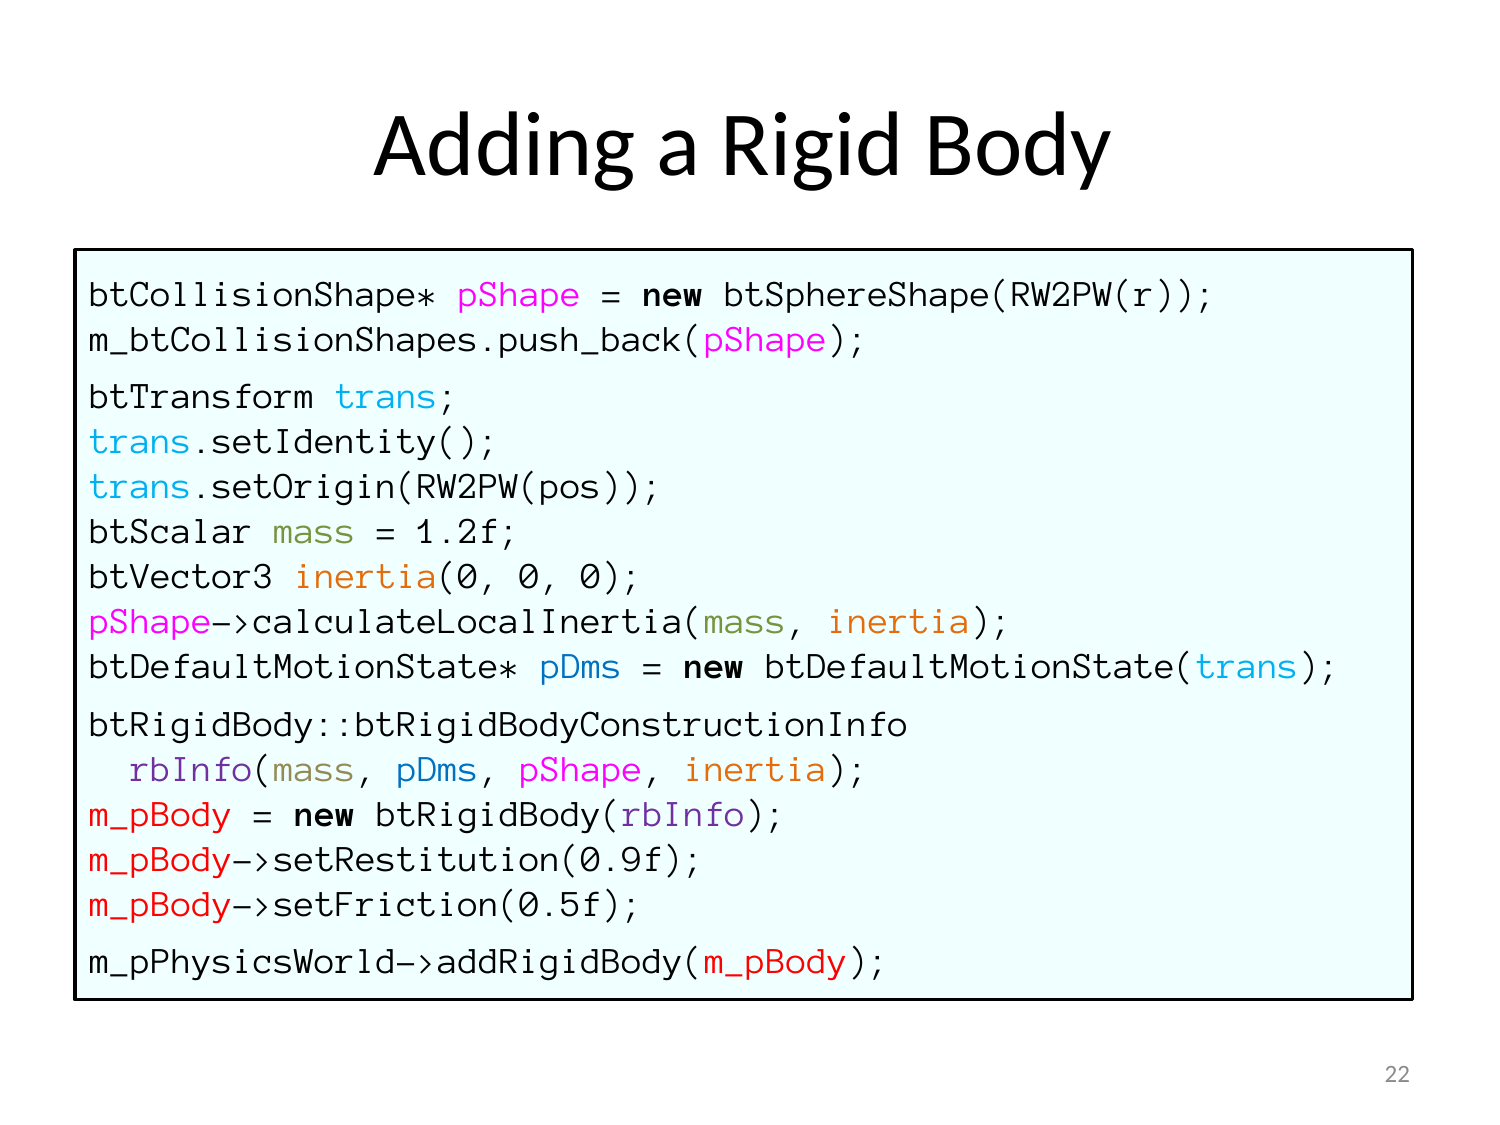

# Adding a Rigid Body
btCollisionShape* pShape = new btSphereShape(RW2PW(r));
m_btCollisionShapes.push_back(pShape);
btTransform trans;
trans.setIdentity();
trans.setOrigin(RW2PW(pos));
btScalar mass = 1.2f;
btVector3 inertia(0, 0, 0);
pShape->calculateLocalInertia(mass, inertia);
btDefaultMotionState* pDms = new btDefaultMotionState(trans);
btRigidBody::btRigidBodyConstructionInfo
  rbInfo(mass, pDms, pShape, inertia);
m_pBody = new btRigidBody(rbInfo);
m_pBody->setRestitution(0.9f);
m_pBody->setFriction(0.5f);
m_pPhysicsWorld->addRigidBody(m_pBody);
22